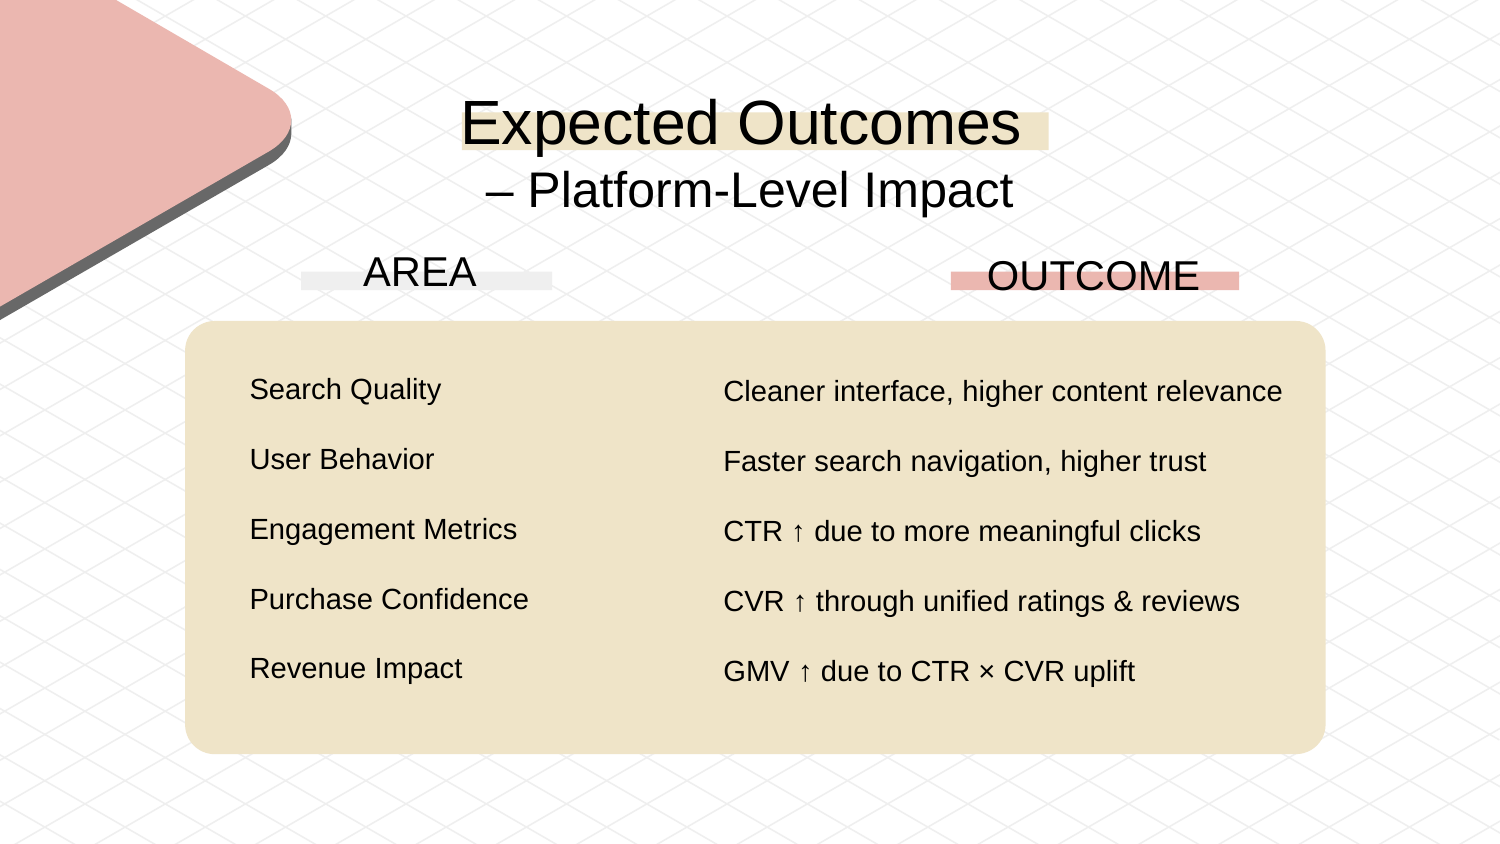

# Expected Outcomes – Platform-Level Impact

AREA
OUTCOME

Search Quality

User Behavior

Engagement Metrics

Purchase Confidence

Revenue Impact
Cleaner interface, higher content relevance

Faster search navigation, higher trust

CTR ↑ due to more meaningful clicks

CVR ↑ through unified ratings & reviews

GMV ↑ due to CTR × CVR uplift